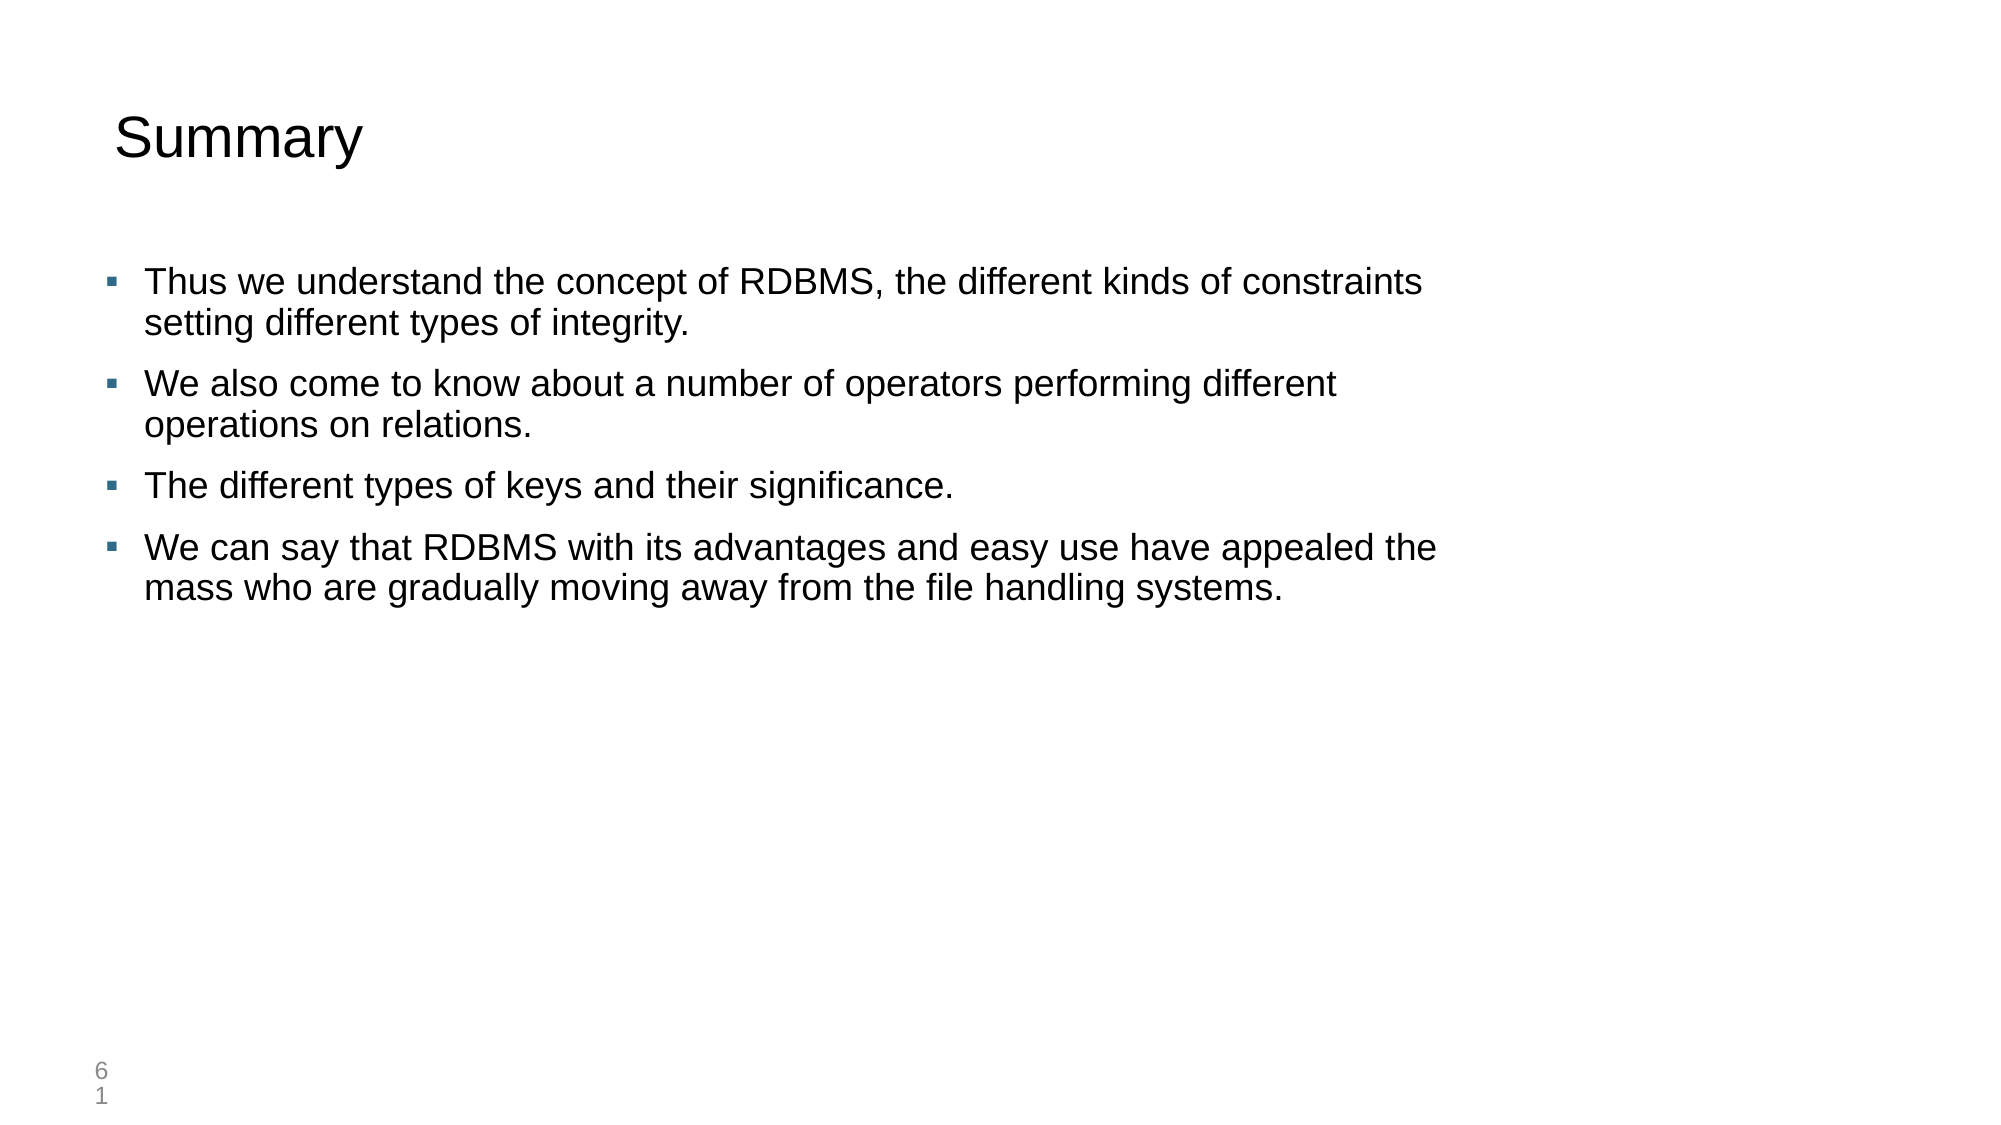

# Summary
Thus we understand the concept of RDBMS, the different kinds of constraints setting different types of integrity.
We also come to know about a number of operators performing different operations on relations.
The different types of keys and their significance.
We can say that RDBMS with its advantages and easy use have appealed the mass who are gradually moving away from the file handling systems.
61
61￼